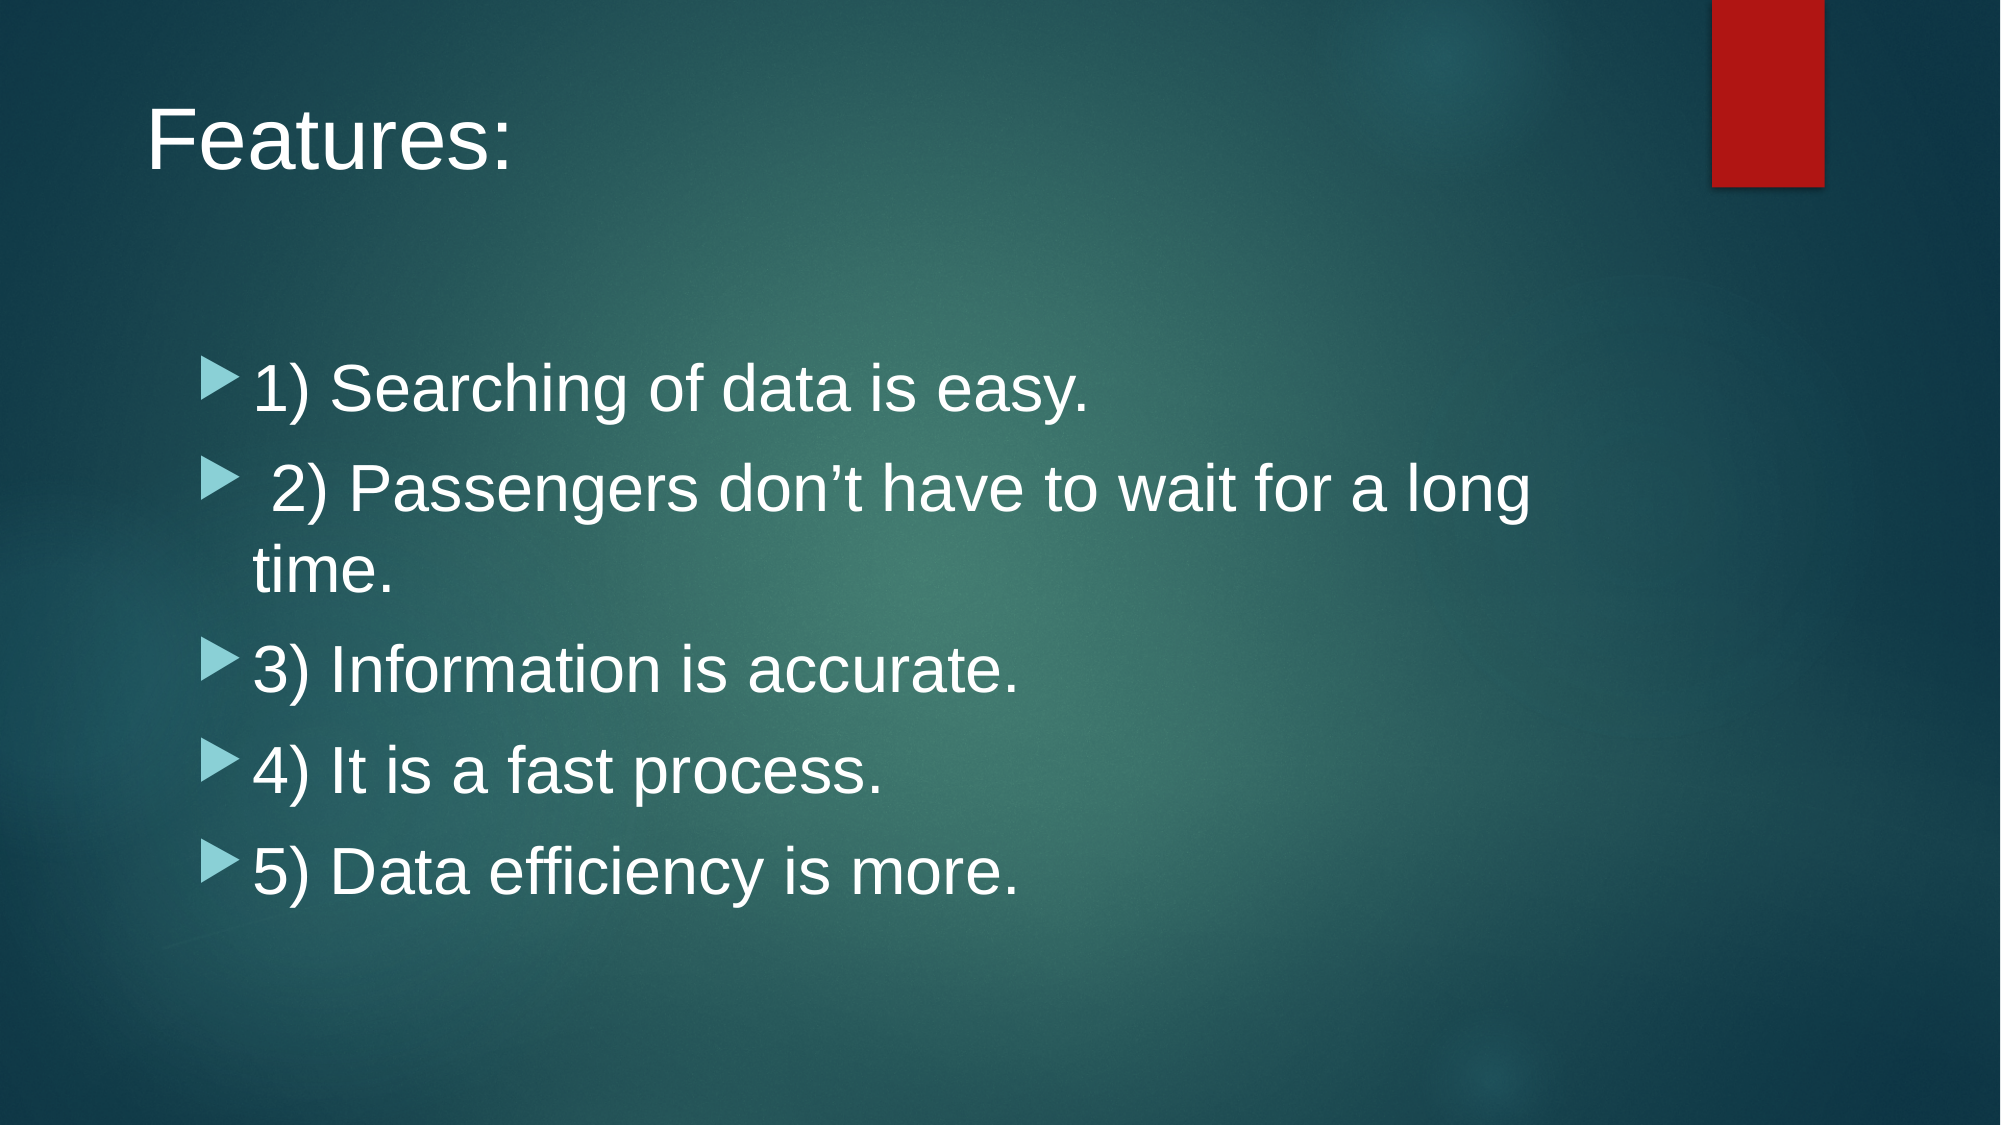

# Features:
1) Searching of data is easy.
 2) Passengers don’t have to wait for a long time.
3) Information is accurate.
4) It is a fast process.
5) Data efficiency is more.